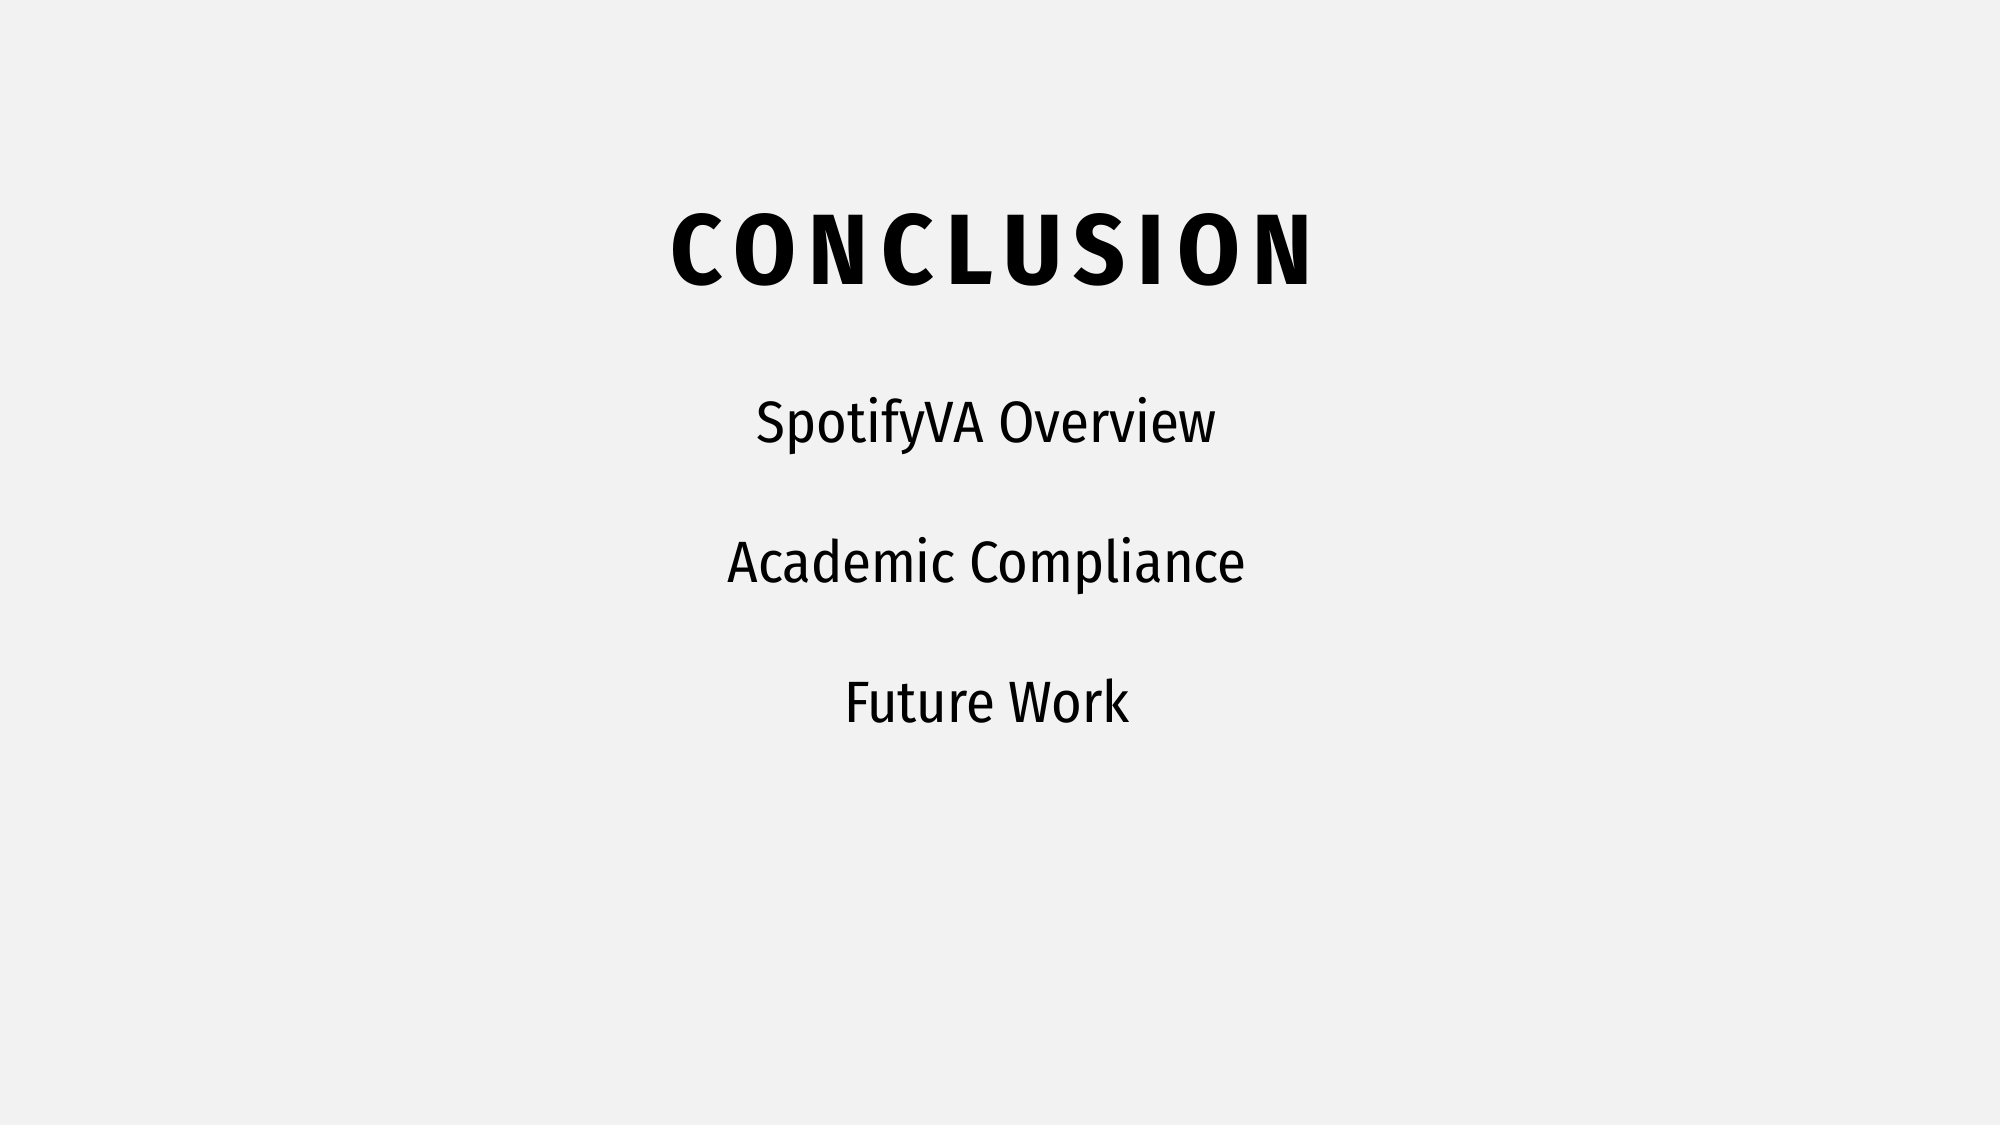

# Conclusion

SpotifyVA Overview

Academic Compliance

Future Work